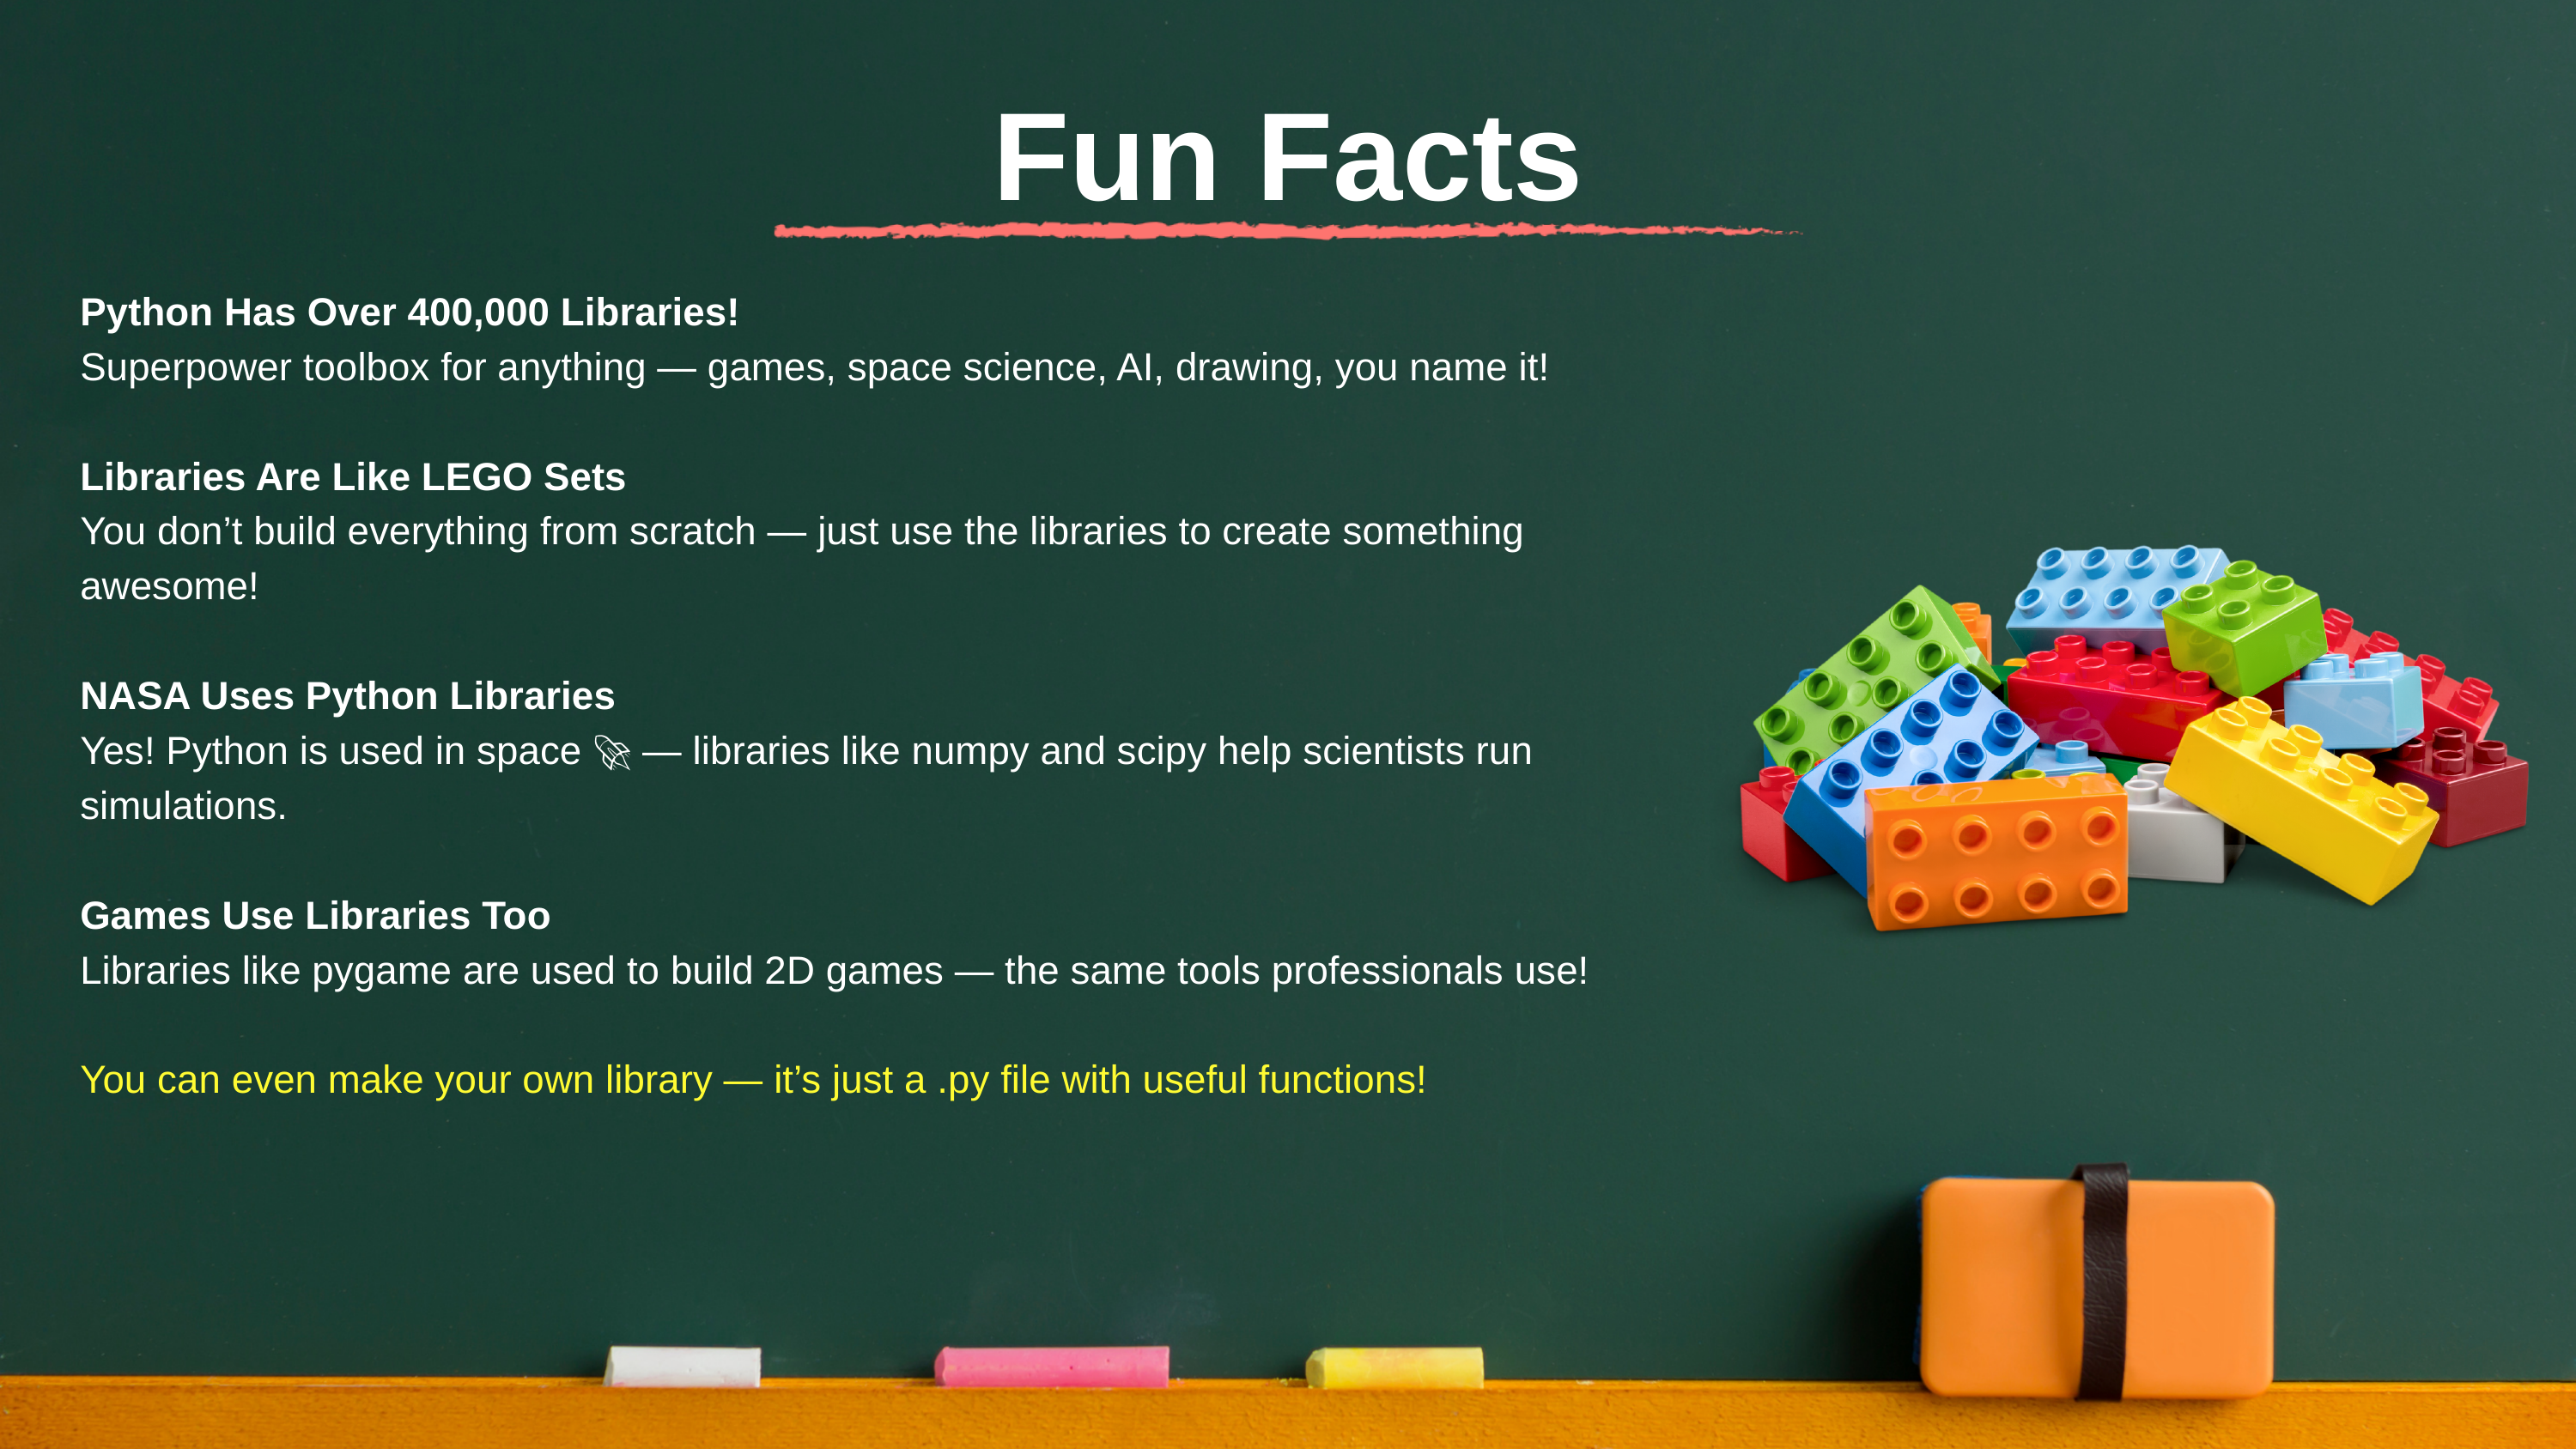

Fun Facts

Python Has Over 400,000 Libraries!
Superpower toolbox for anything — games, space science, AI, drawing, you name it!

Libraries Are Like LEGO Sets
You don’t build everything from scratch — just use the libraries to create something awesome!

NASA Uses Python Libraries
Yes! Python is used in space 🚀 — libraries like numpy and scipy help scientists run simulations.

Games Use Libraries Too
Libraries like pygame are used to build 2D games — the same tools professionals use!

You can even make your own library — it’s just a .py file with useful functions!